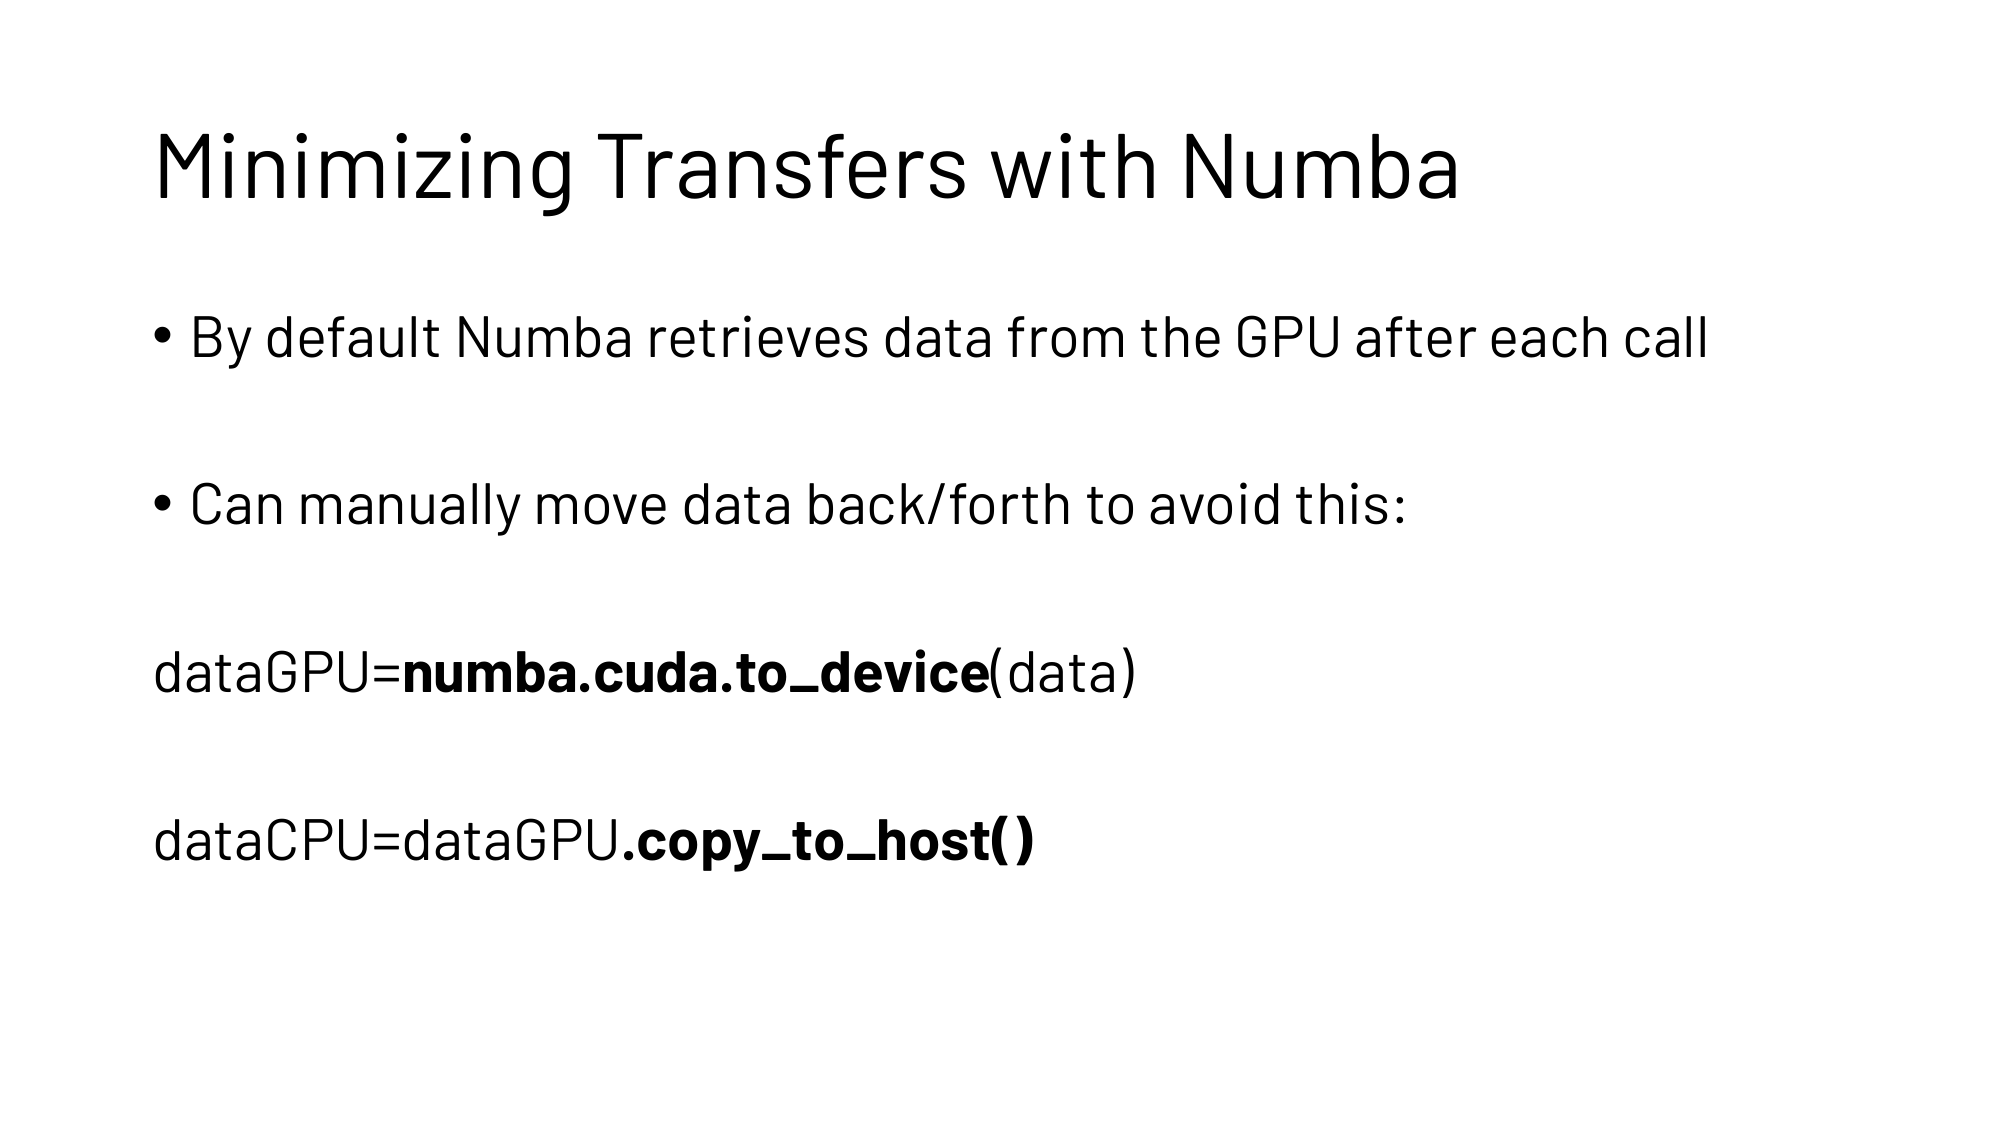

# Minimizing Transfers with Numba
By default Numba retrieves data from the GPU after each call

Can manually move data back/forth to avoid this:

dataGPU=numba.cuda.to_device(data)

dataCPU=dataGPU.copy_to_host()